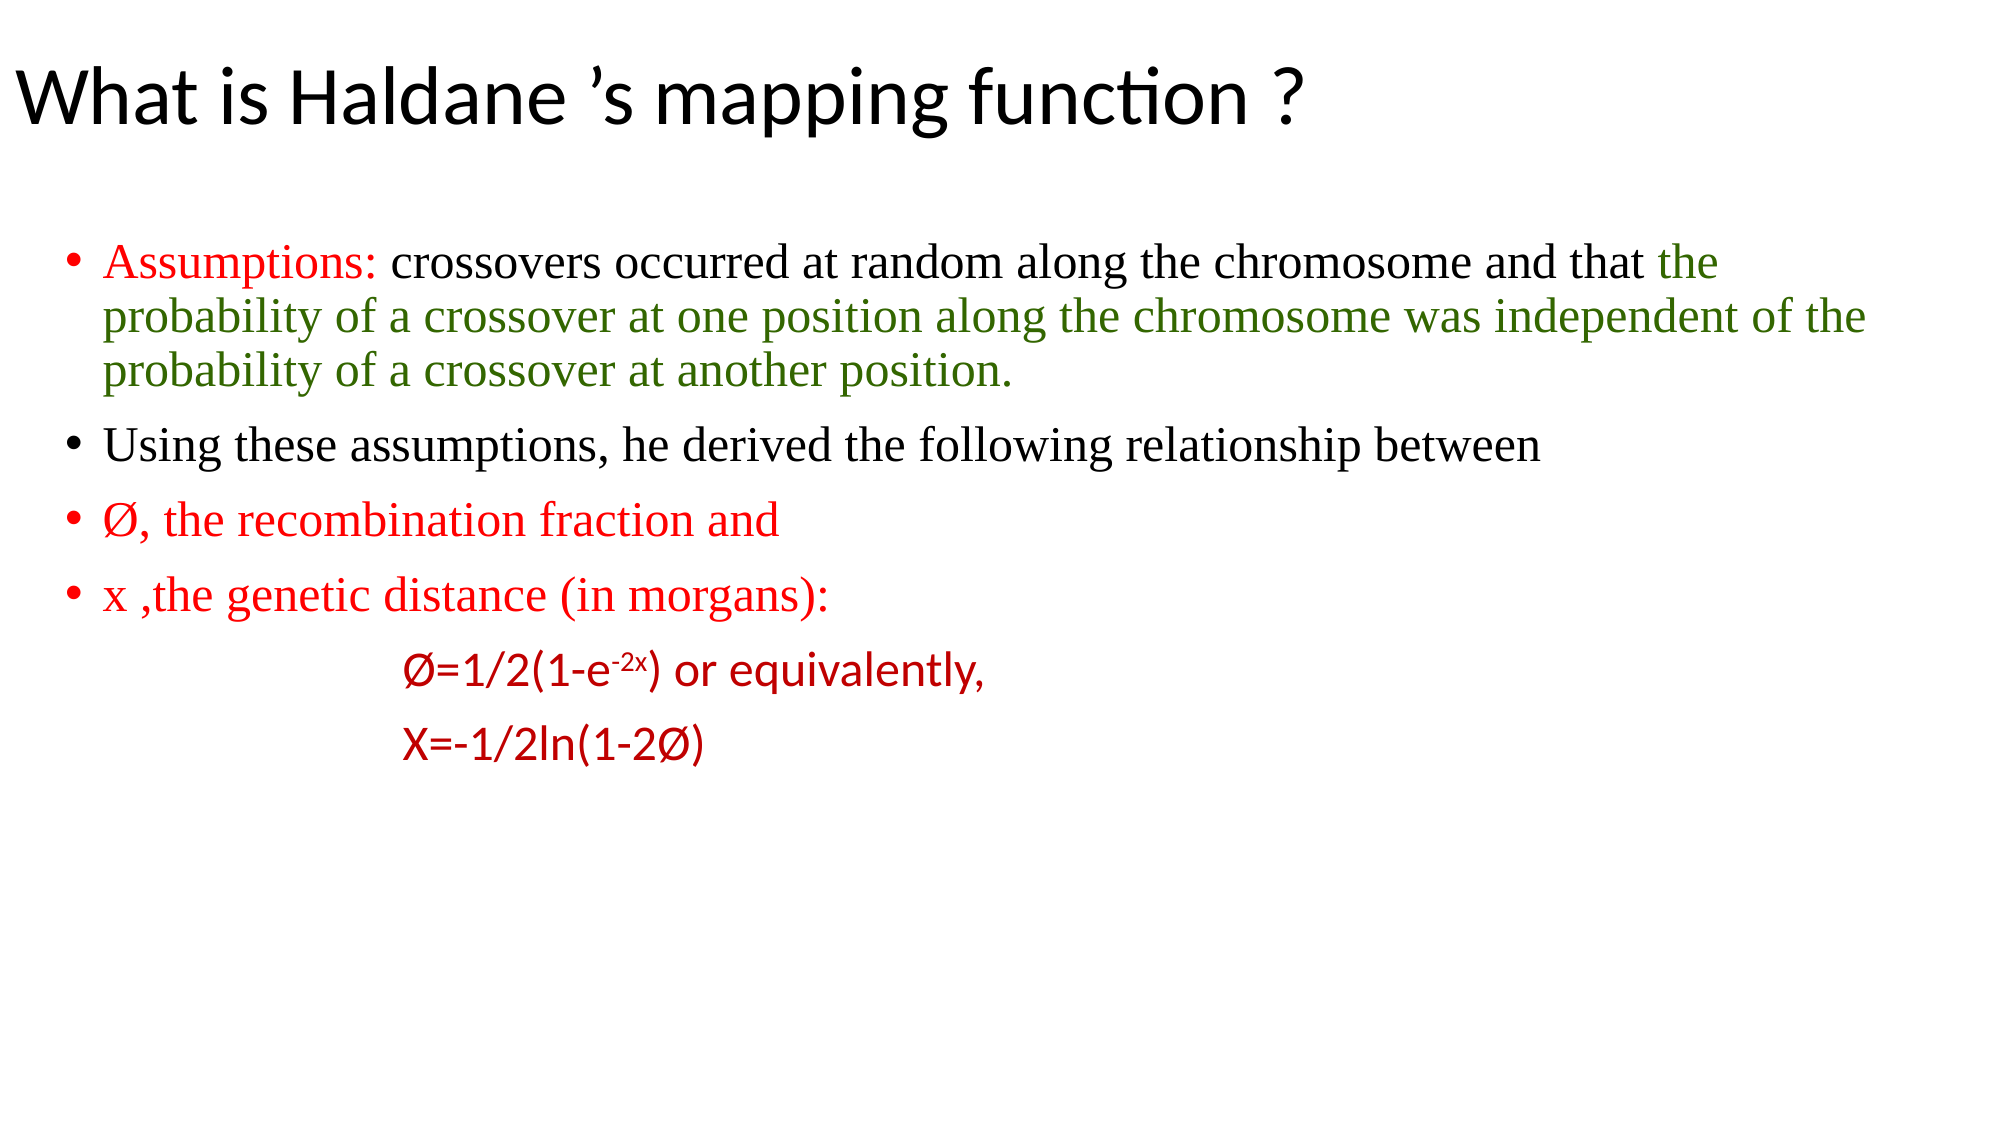

# What is Haldane ’s mapping function ?
Assumptions: crossovers occurred at random along the chromosome and that the probability of a crossover at one position along the chromosome was independent of the probability of a crossover at another position.
Using these assumptions, he derived the following relationship between
Ø, the recombination fraction and
x ,the genetic distance (in morgans):
			Ø=1/2(1-e-2x) or equivalently,
			X=-1/2ln(1-2Ø)